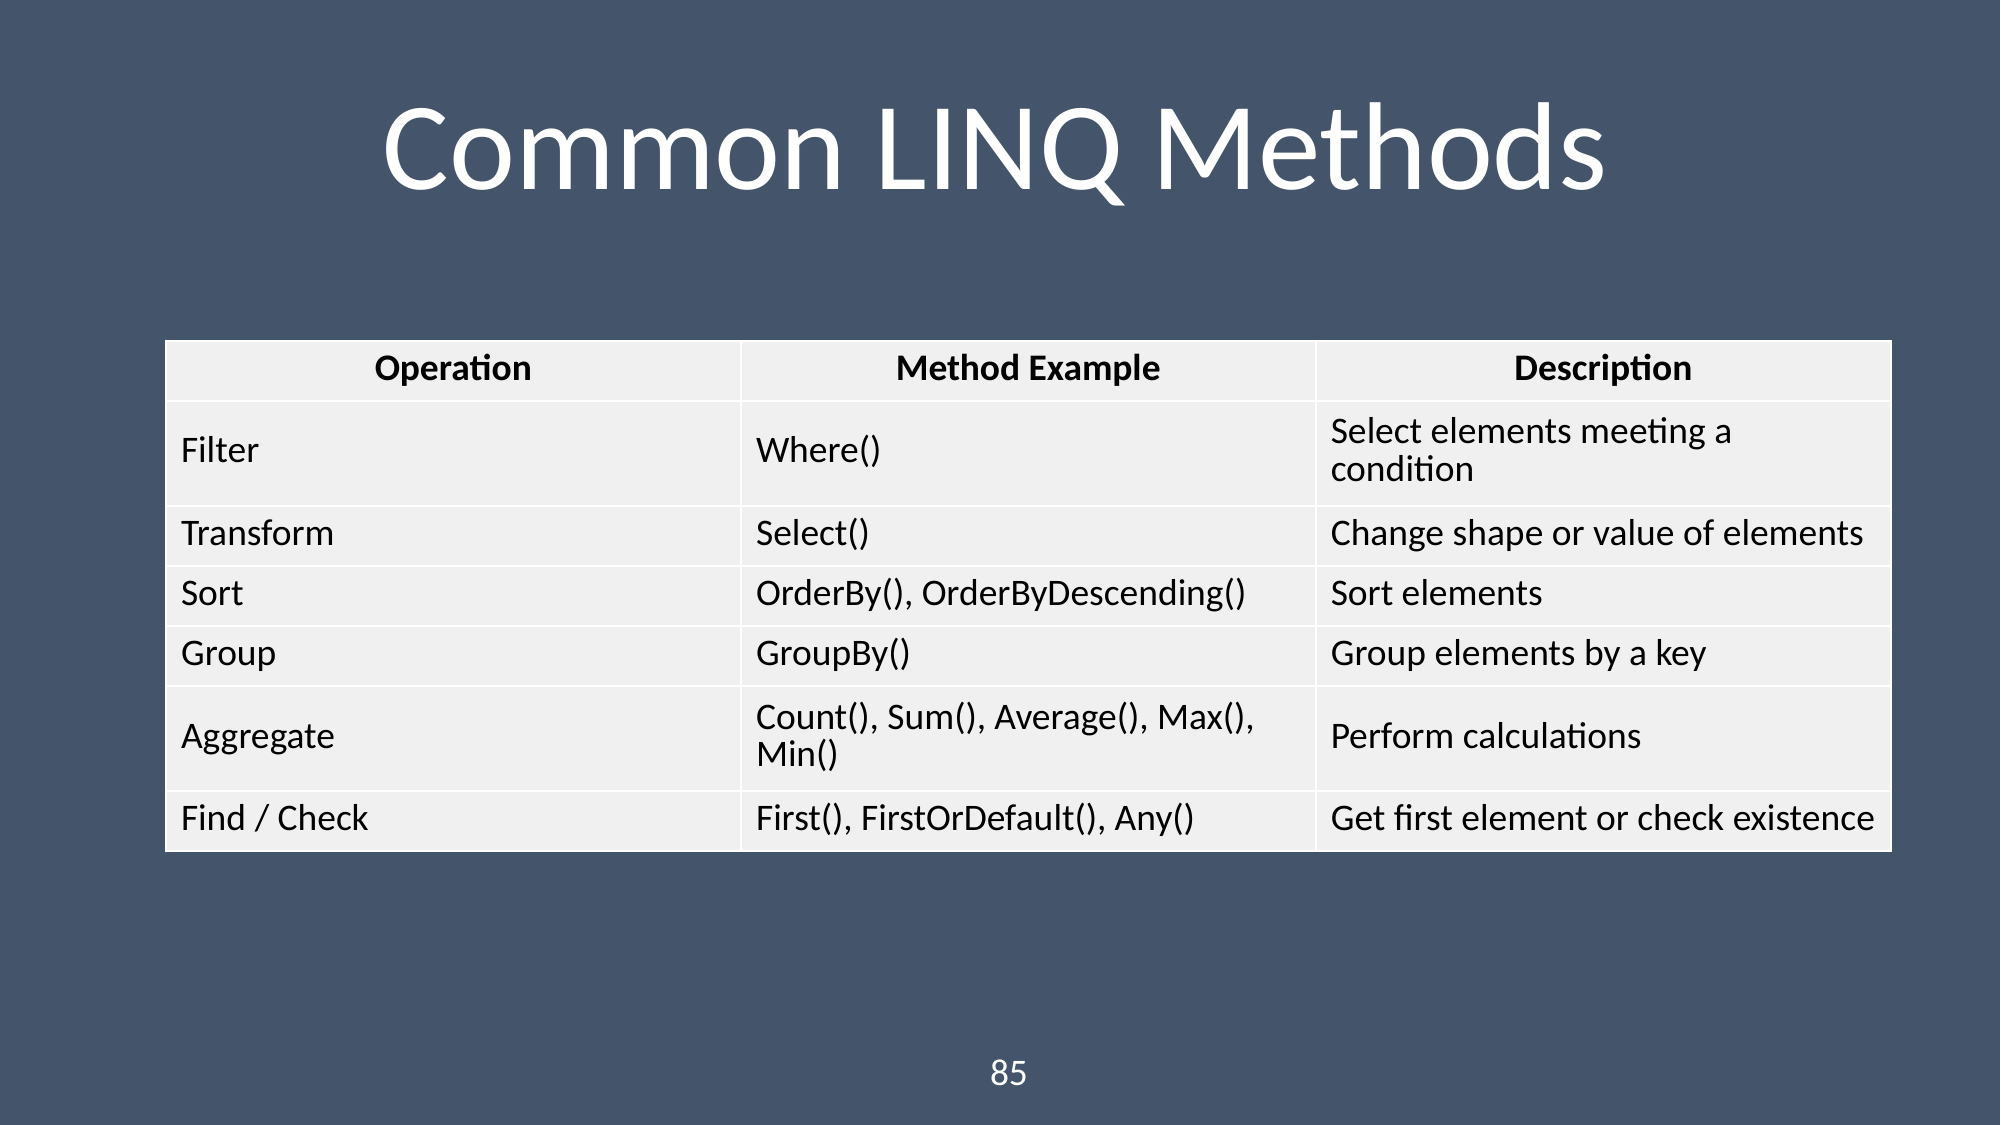

# Common LINQ Methods
| Operation | Method Example | Description |
| --- | --- | --- |
| Filter | Where() | Select elements meeting a condition |
| Transform | Select() | Change shape or value of elements |
| Sort | OrderBy(), OrderByDescending() | Sort elements |
| Group | GroupBy() | Group elements by a key |
| Aggregate | Count(), Sum(), Average(), Max(), Min() | Perform calculations |
| Find / Check | First(), FirstOrDefault(), Any() | Get first element or check existence |
85